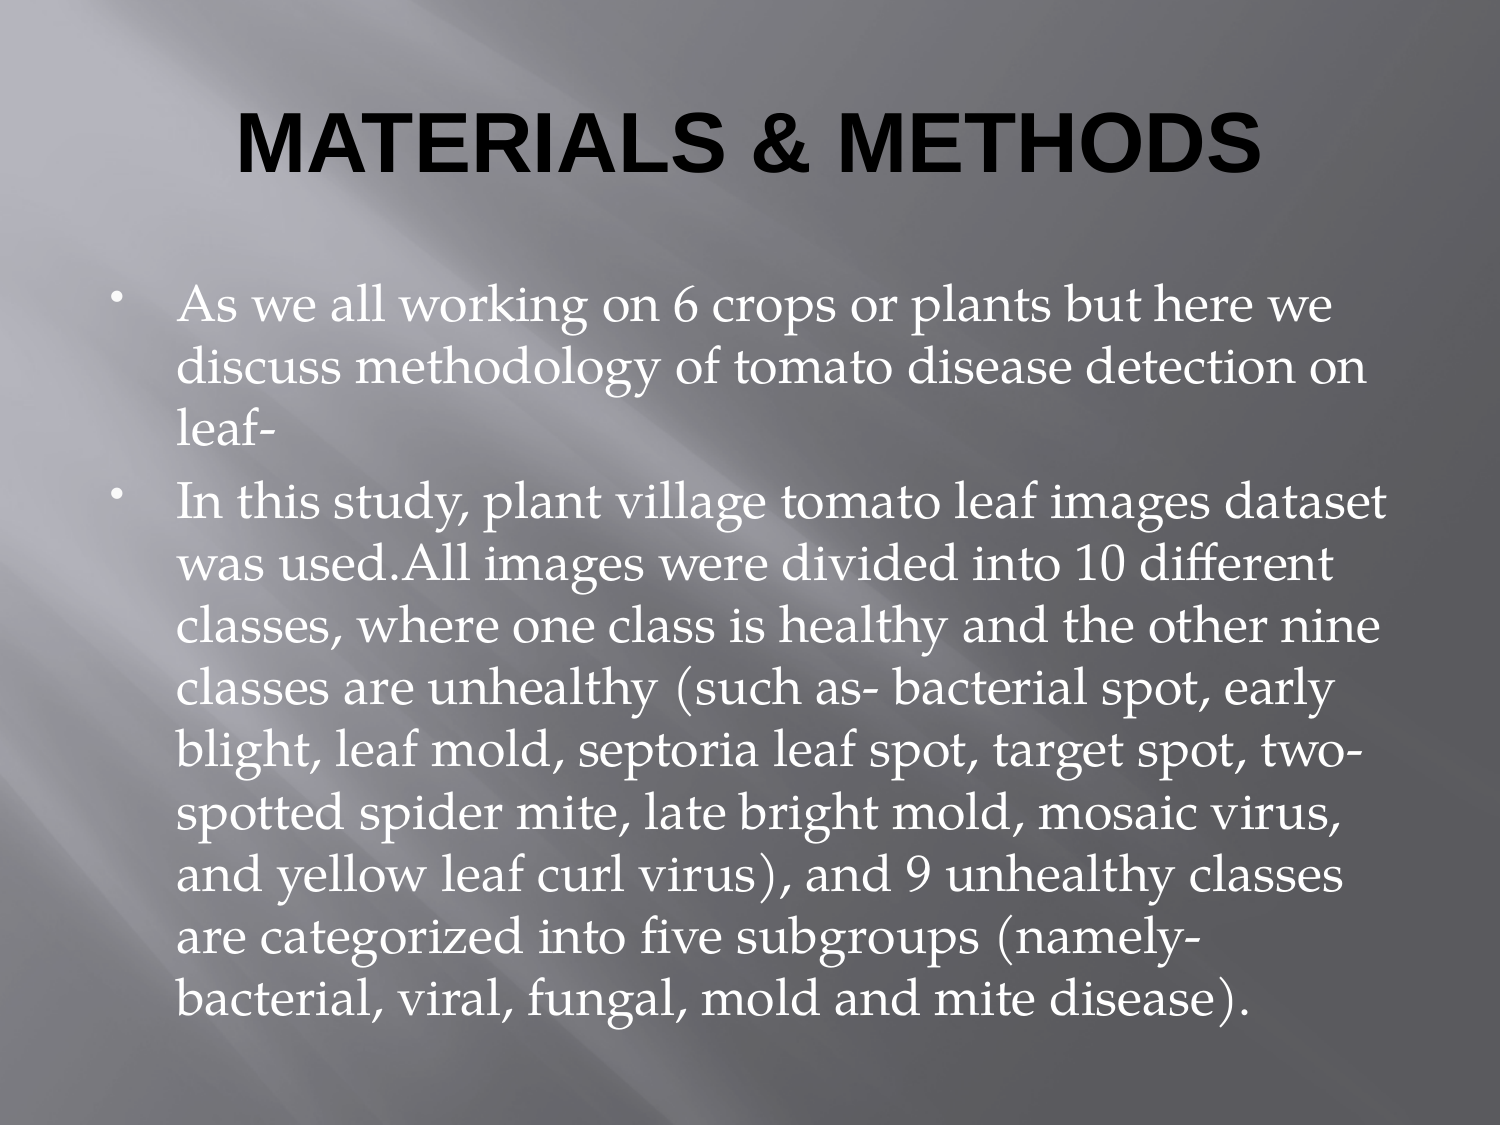

# MATERIALS & METHODS
As we all working on 6 crops or plants but here we discuss methodology of tomato disease detection on leaf-
In this study, plant village tomato leaf images dataset was used.All images were divided into 10 different classes, where one class is healthy and the other nine classes are unhealthy (such as- bacterial spot, early blight, leaf mold, septoria leaf spot, target spot, two-spotted spider mite, late bright mold, mosaic virus, and yellow leaf curl virus), and 9 unhealthy classes are categorized into five subgroups (namely-bacterial, viral, fungal, mold and mite disease).